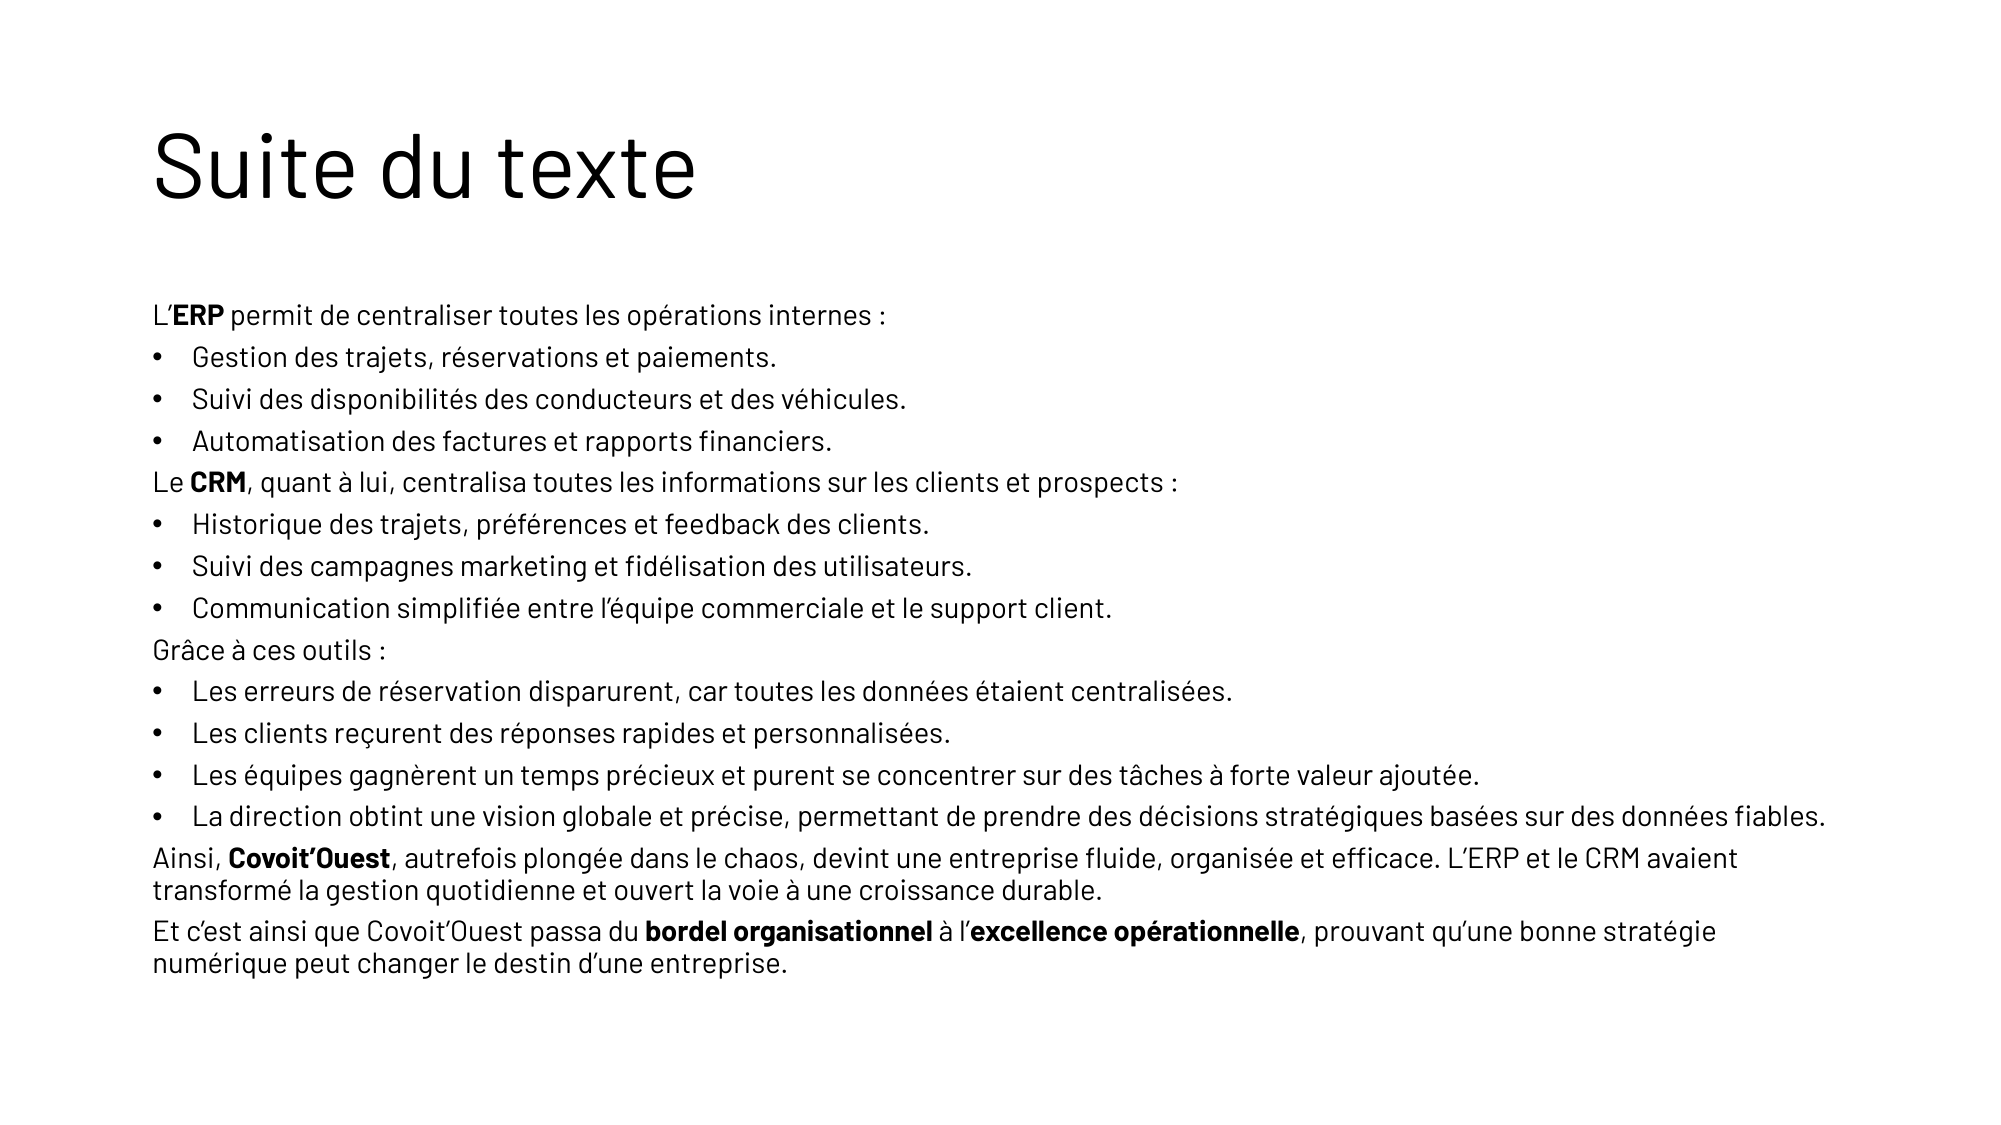

# Suite du texte
L’ERP permit de centraliser toutes les opérations internes :
Gestion des trajets, réservations et paiements.
Suivi des disponibilités des conducteurs et des véhicules.
Automatisation des factures et rapports financiers.
Le CRM, quant à lui, centralisa toutes les informations sur les clients et prospects :
Historique des trajets, préférences et feedback des clients.
Suivi des campagnes marketing et fidélisation des utilisateurs.
Communication simplifiée entre l’équipe commerciale et le support client.
Grâce à ces outils :
Les erreurs de réservation disparurent, car toutes les données étaient centralisées.
Les clients reçurent des réponses rapides et personnalisées.
Les équipes gagnèrent un temps précieux et purent se concentrer sur des tâches à forte valeur ajoutée.
La direction obtint une vision globale et précise, permettant de prendre des décisions stratégiques basées sur des données fiables.
Ainsi, Covoit’Ouest, autrefois plongée dans le chaos, devint une entreprise fluide, organisée et efficace. L’ERP et le CRM avaient transformé la gestion quotidienne et ouvert la voie à une croissance durable.
Et c’est ainsi que Covoit’Ouest passa du bordel organisationnel à l’excellence opérationnelle, prouvant qu’une bonne stratégie numérique peut changer le destin d’une entreprise.